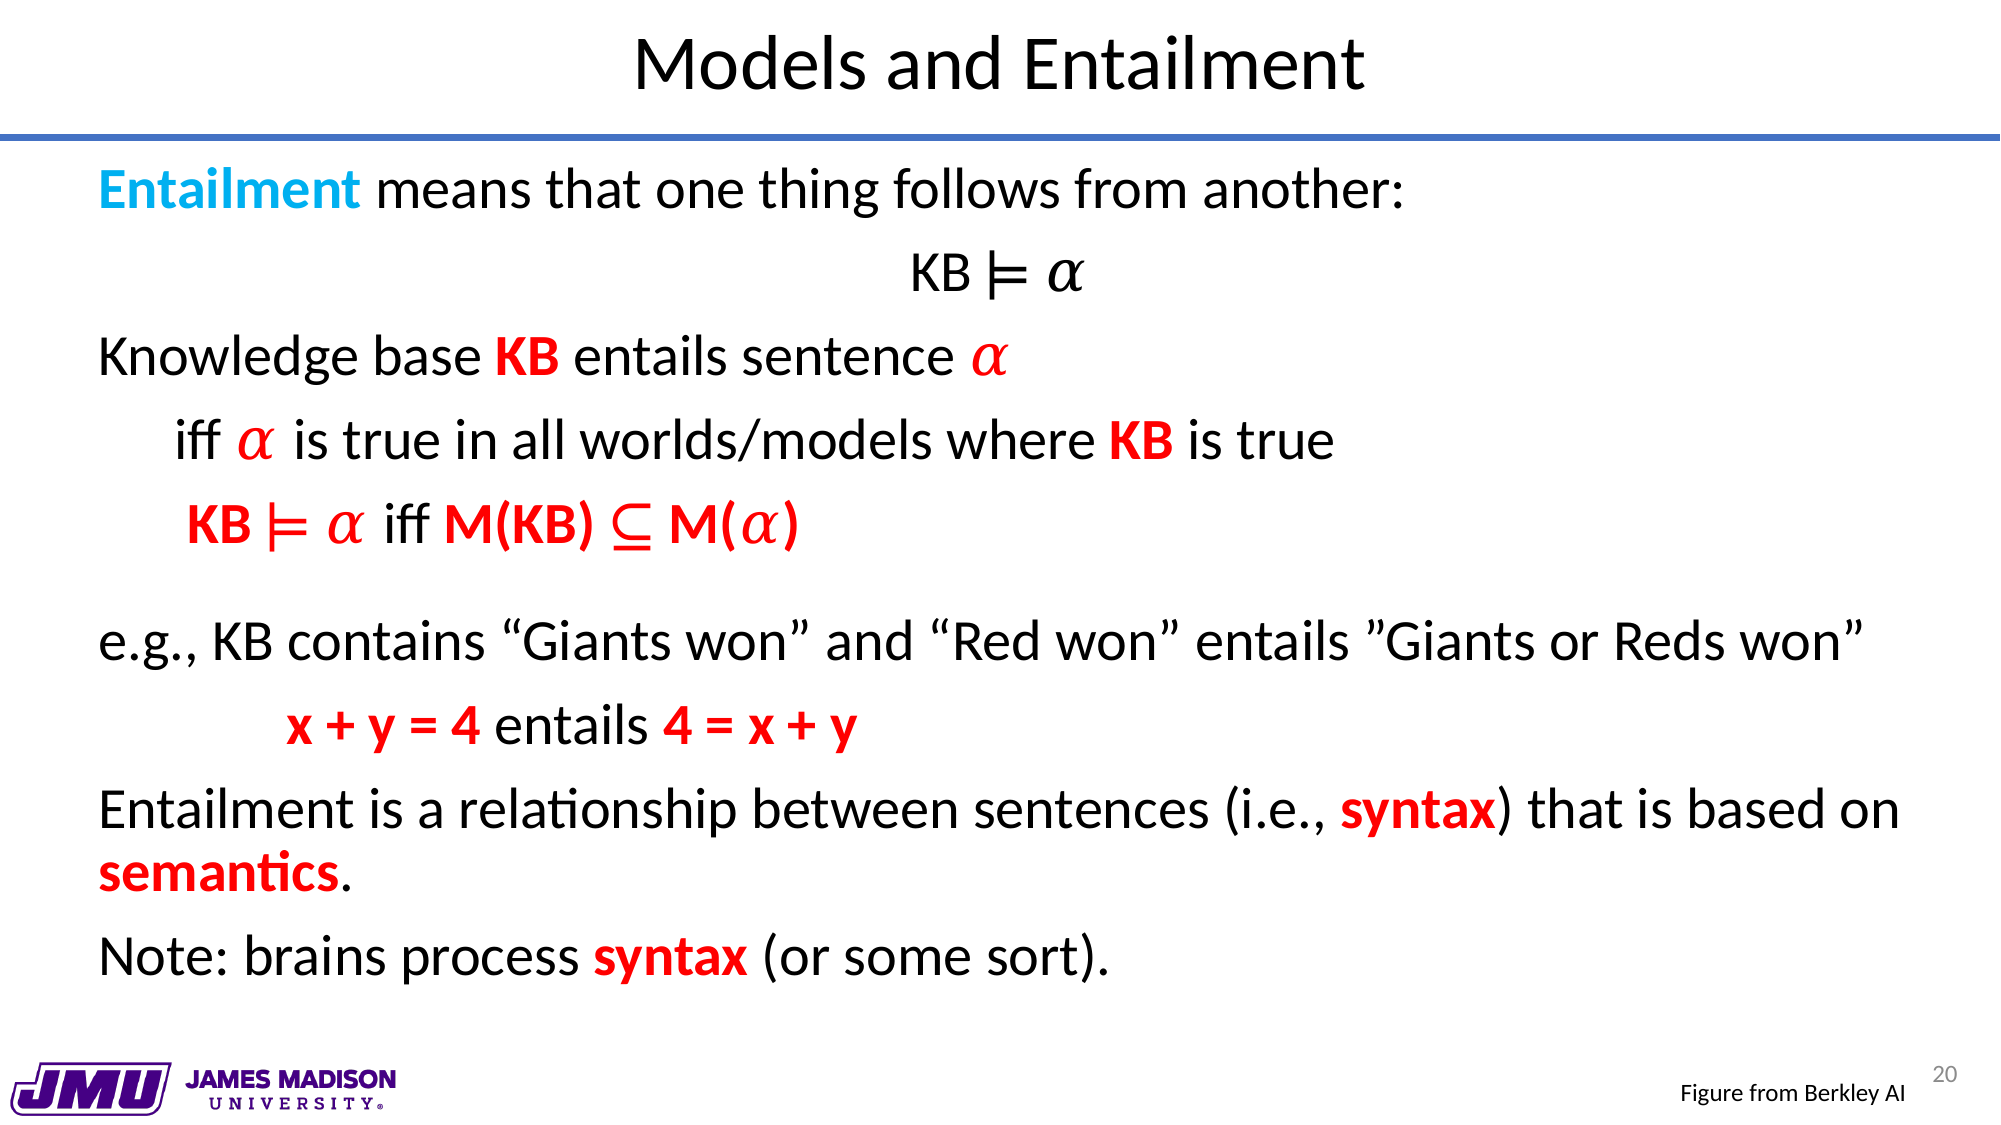

# Models and Entailment
Entailment means that one thing follows from another:
KB ⊨ 𝛼
Knowledge base KB entails sentence 𝛼
iff 𝛼 is true in all worlds/models where KB is true
 KB ⊨ 𝛼 iff M(KB) ⊆ M(𝛼)

e.g., KB contains “Giants won” and “Red won” entails ”Giants or Reds won”
x + y = 4 entails 4 = x + y
Entailment is a relationship between sentences (i.e., syntax) that is based on semantics.
Note: brains process syntax (or some sort).
20
Figure from Berkley AI